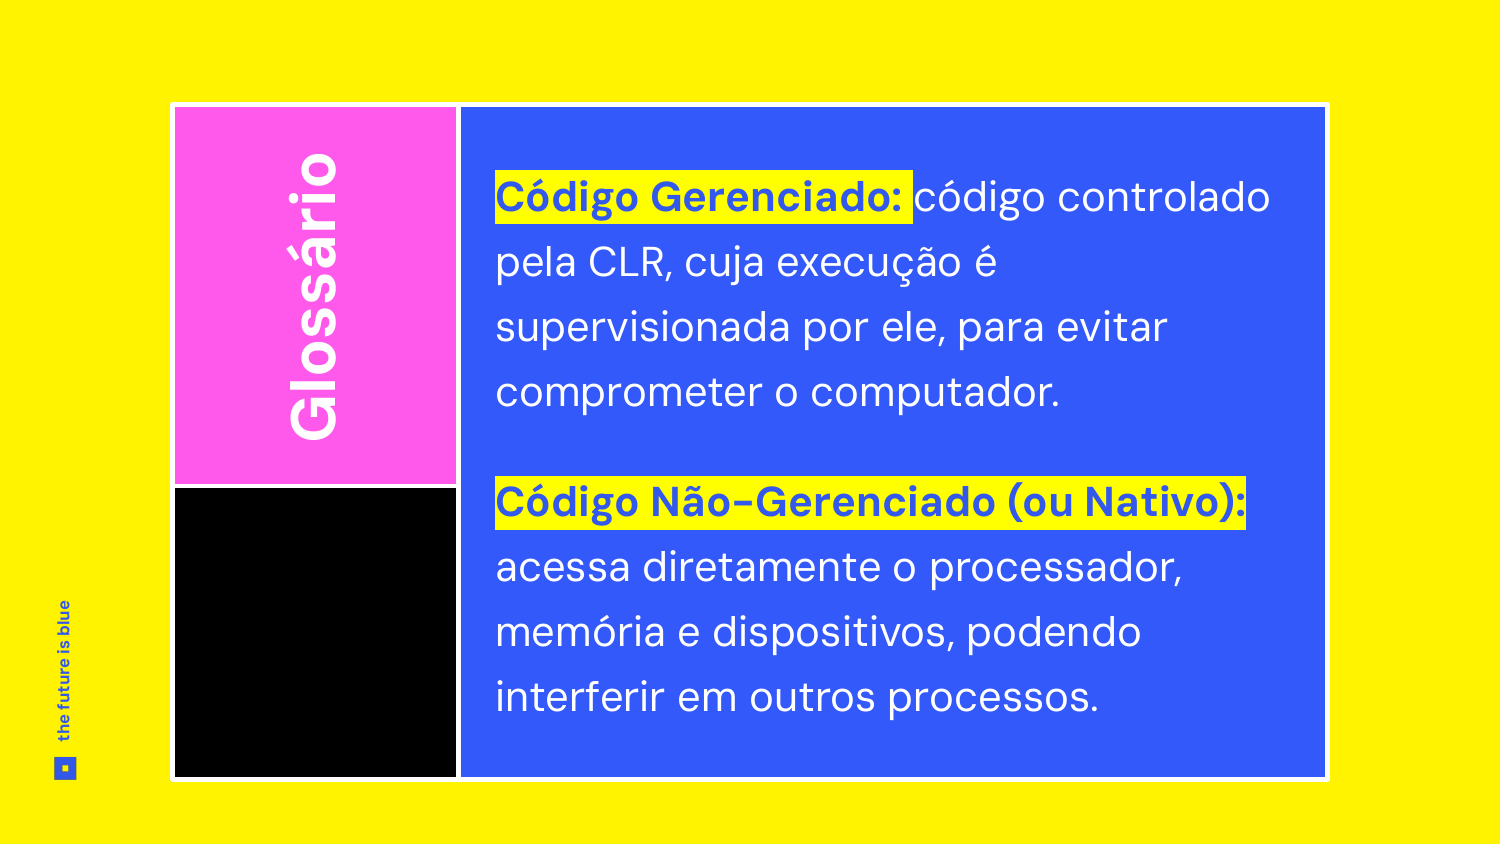

Glossário

Código Gerenciado: código controlado pela CLR, cuja execução é supervisionada por ele, para evitar comprometer o computador.
Código Não-Gerenciado (ou Nativo): acessa diretamente o processador, memória e dispositivos, podendo interferir em outros processos.